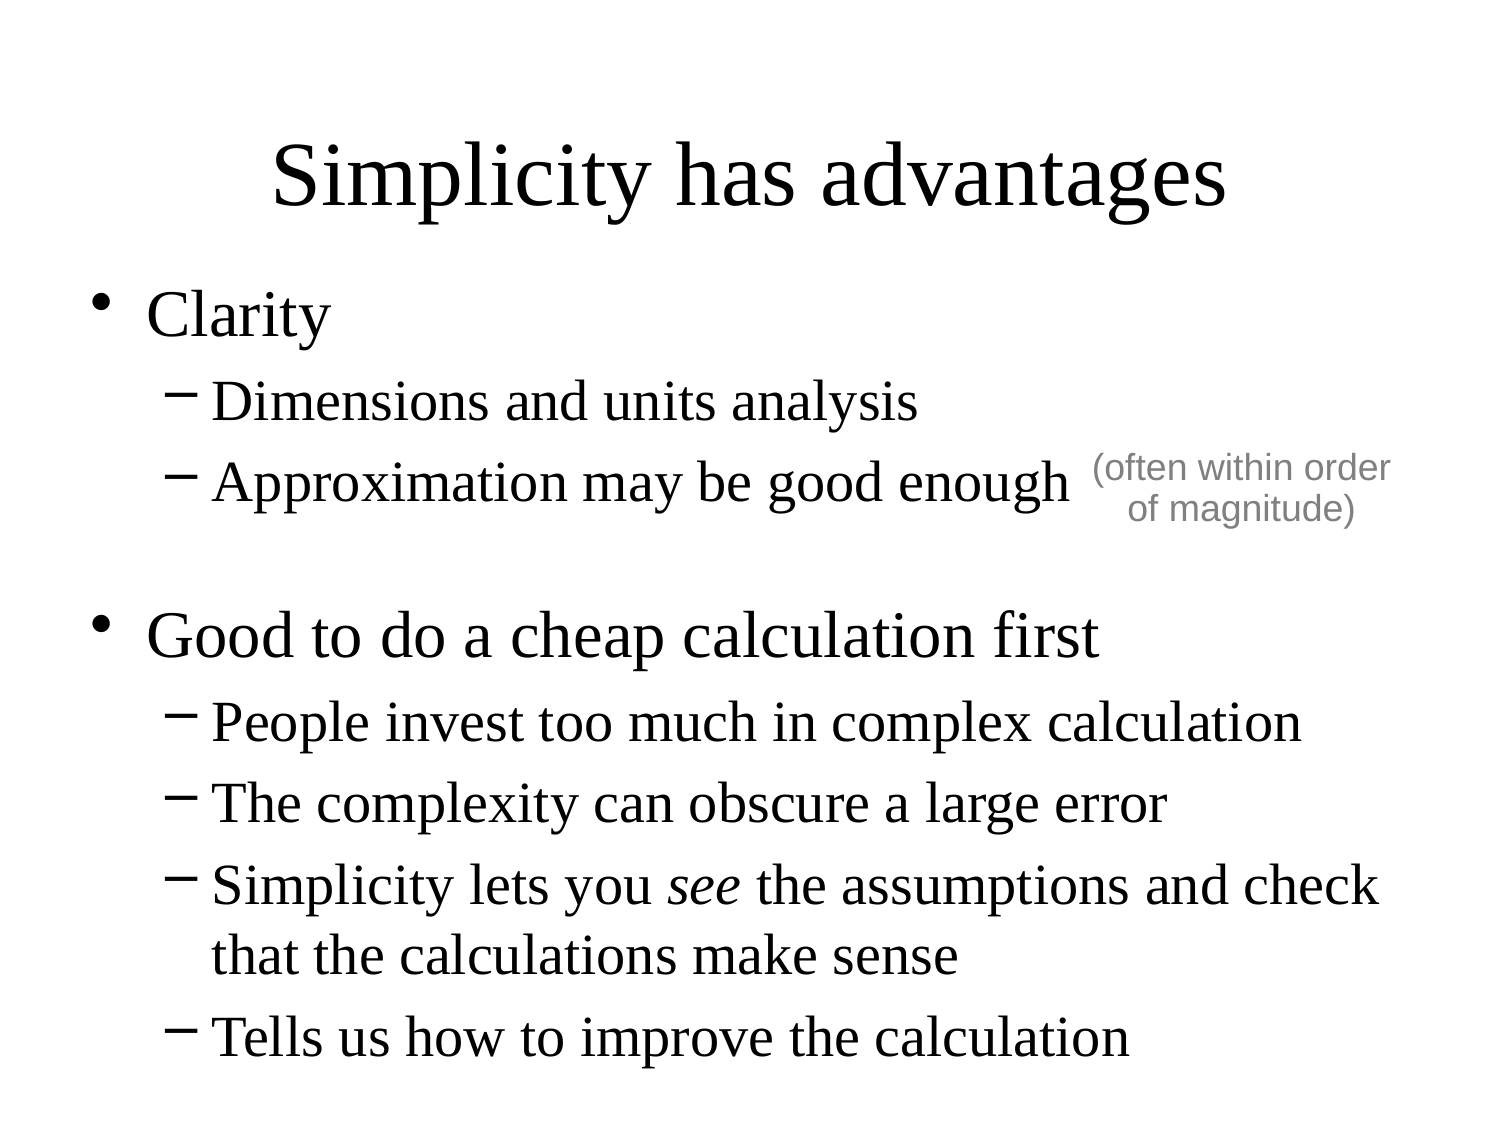

# Simplicity has advantages
Clarity
Dimensions and units analysis
Approximation may be good enough

Good to do a cheap calculation first
People invest too much in complex calculation
The complexity can obscure a large error
Simplicity lets you see the assumptions and check that the calculations make sense
Tells us how to improve the calculation
(often within order of magnitude)